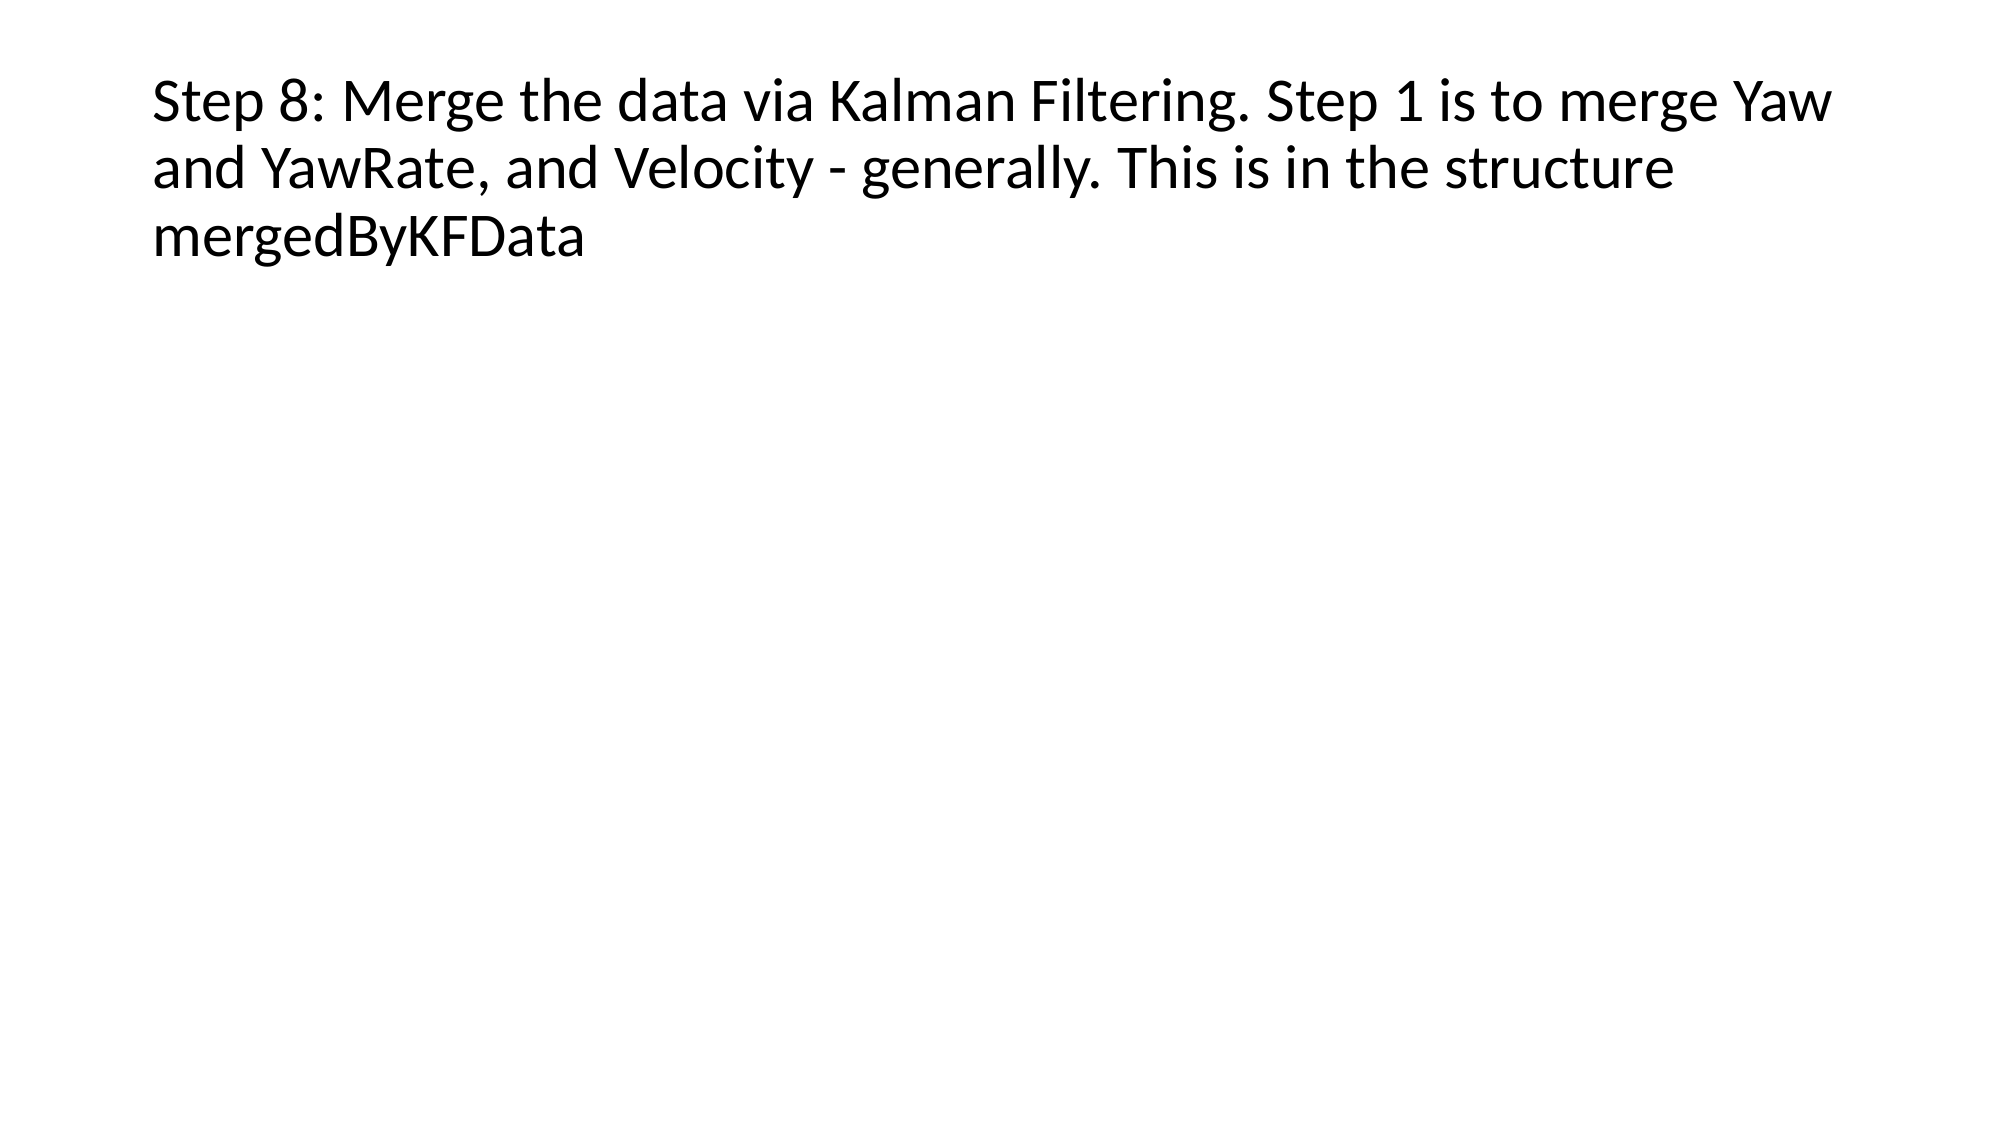

# Step 8: Merge the data via Kalman Filtering. Step 1 is to merge Yaw and YawRate, and Velocity - generally. This is in the structure mergedByKFData